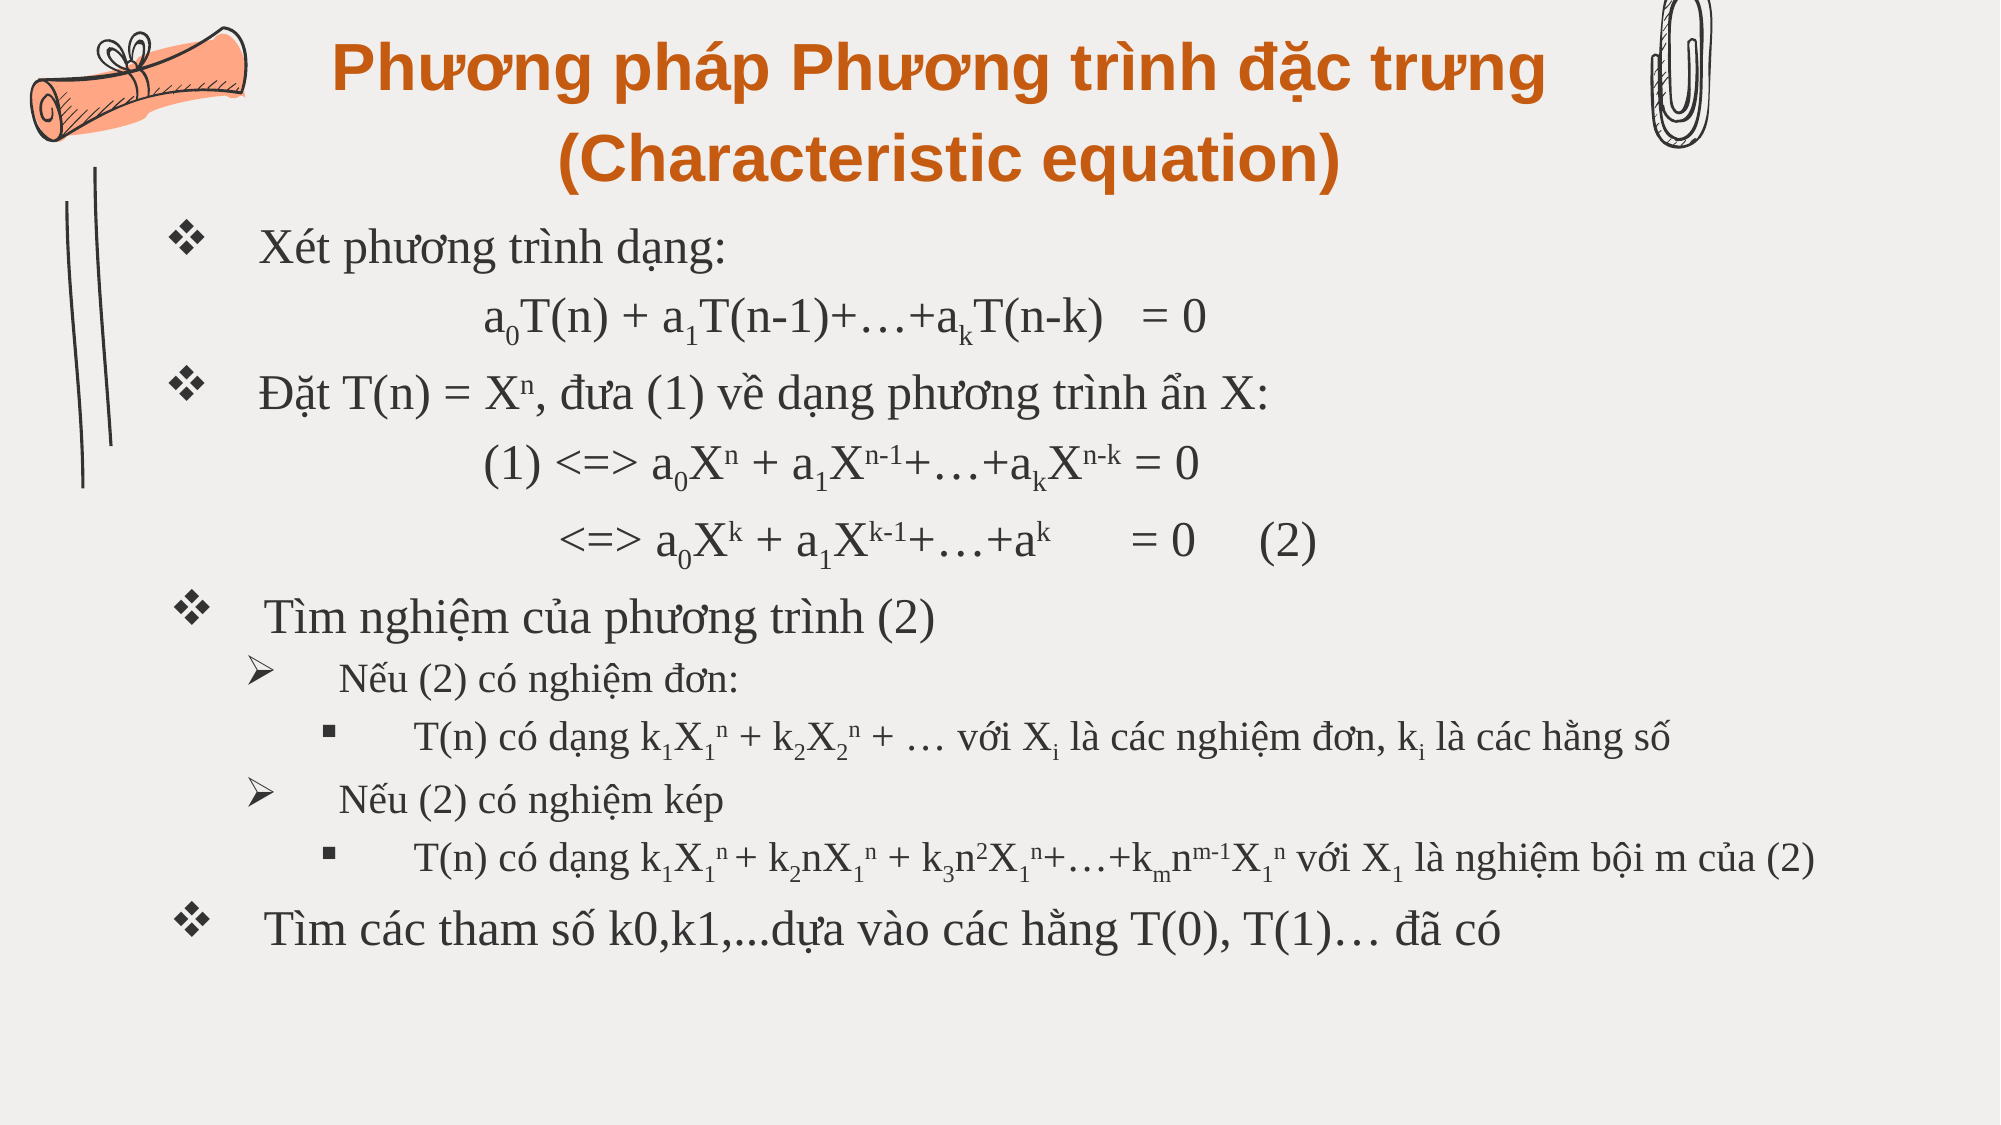

# Phương pháp Phương trình đặc trưng  (Characteristic equation)
Xét phương trình dạng:
a0T(n) + a1T(n-1)+…+akT(n-k)   = 0
Đặt T(n) = Xn, đưa (1) về dạng phương trình ẩn X:
(1) <=> a0Xn + a1Xn-1+…+akXn-k = 0
      <=> a0Xk + a1Xk-1+…+ak           = 0     (2)
Tìm nghiệm của phương trình (2)
Nếu (2) có nghiệm đơn:
T(n) có dạng k1X1n + k2X2n + … với Xi là các nghiệm đơn, ki là các hằng số
Nếu (2) có nghiệm kép
T(n) có dạng k1X1n + k2nX1n + k3n2X1n+…+kmnm-1X1n với X1 là nghiệm bội m của (2)
Tìm các tham số k0,k1,...dựa vào các hằng T(0), T(1)… đã có